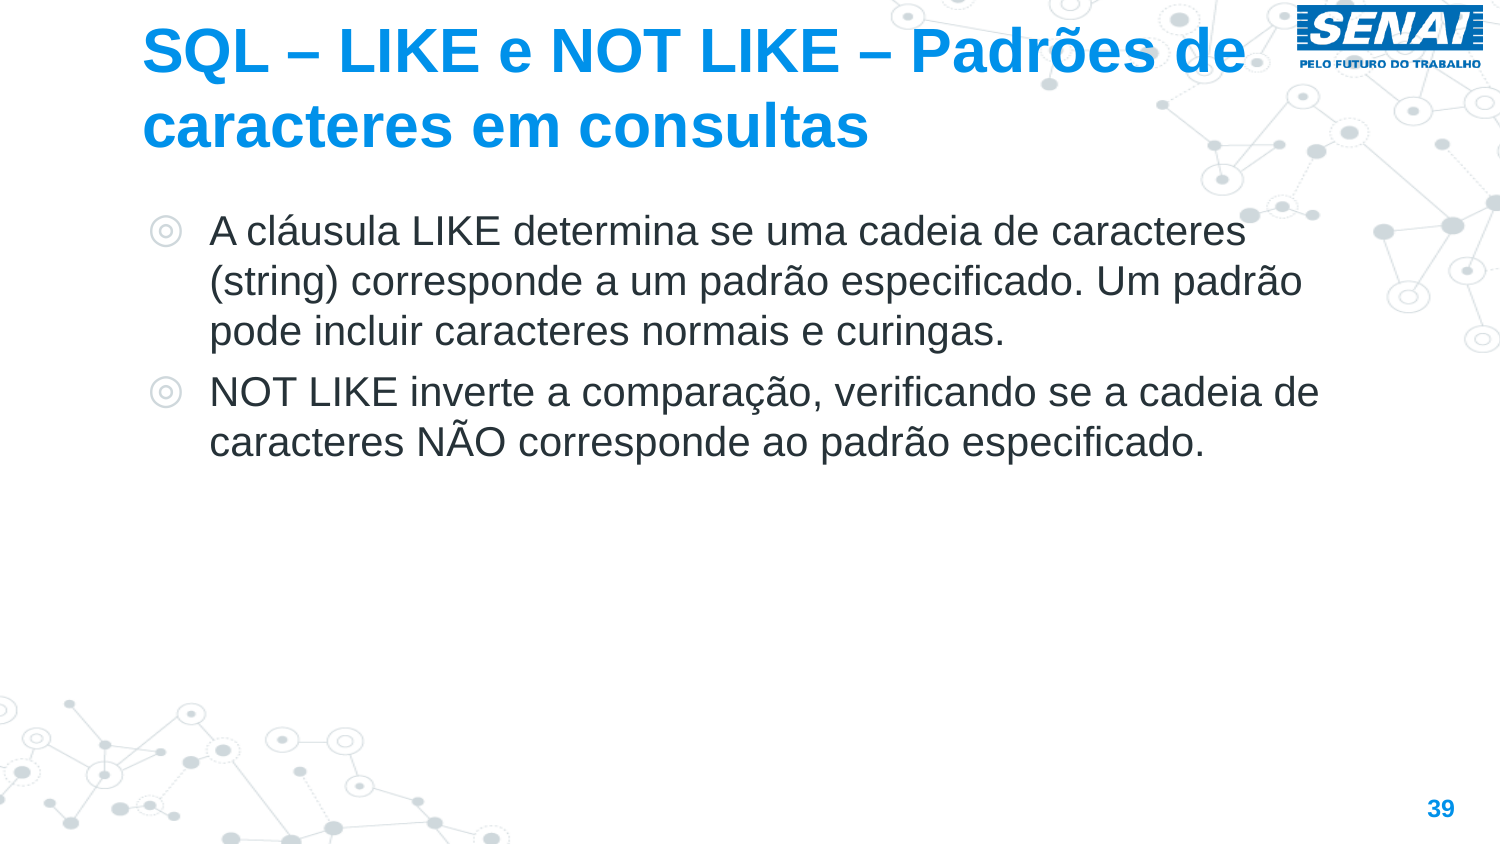

# SQL – LIKE e NOT LIKE – Padrões de caracteres em consultas
A cláusula LIKE determina se uma cadeia de caracteres (string) corresponde a um padrão especificado. Um padrão pode incluir caracteres normais e curingas.
NOT LIKE inverte a comparação, verificando se a cadeia de caracteres NÃO corresponde ao padrão especificado.

39